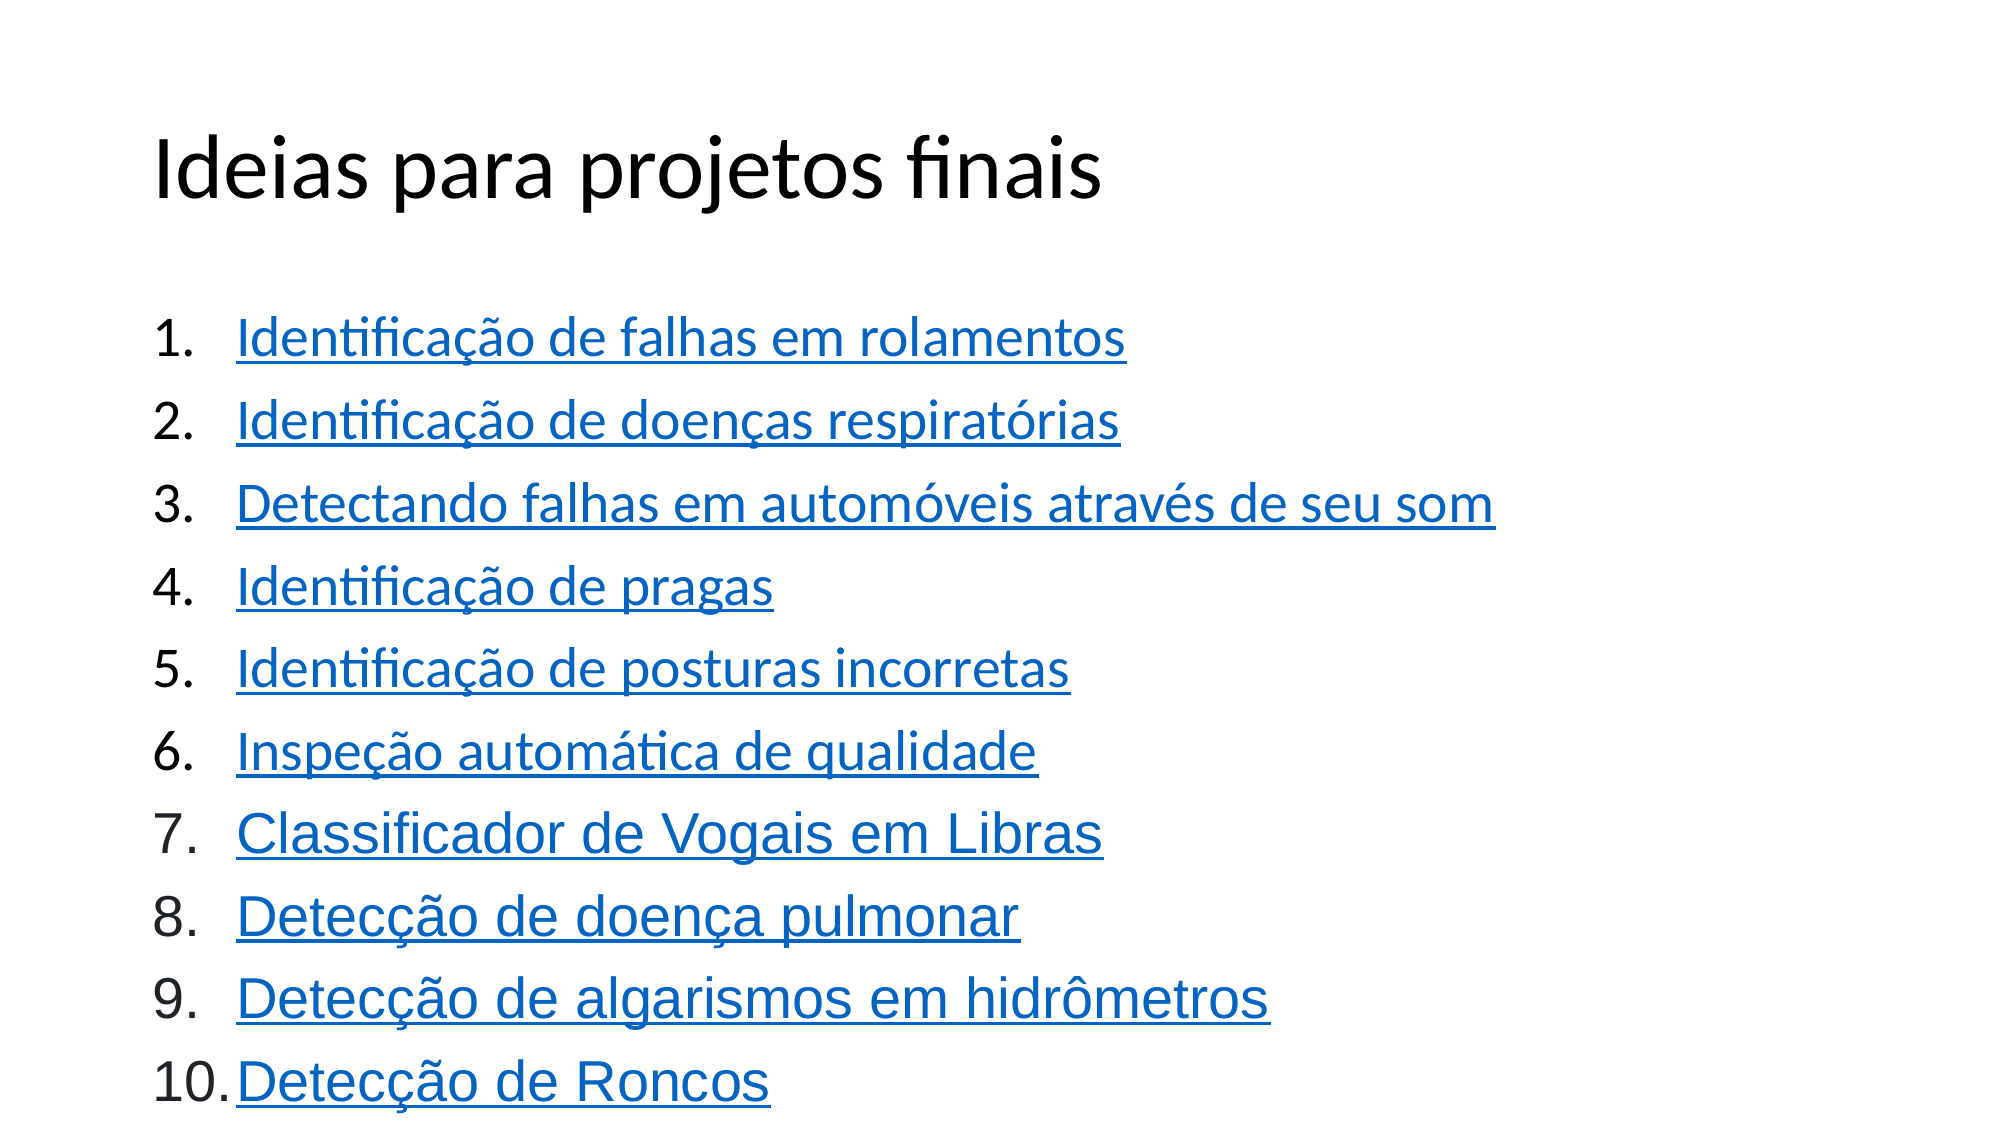

# Ideias para projetos finais
Identificação de falhas em rolamentos
Identificação de doenças respiratórias
Detectando falhas em automóveis através de seu som
Identificação de pragas
Identificação de posturas incorretas
Inspeção automática de qualidade
Classificador de Vogais em Libras
Detecção de doença pulmonar
Detecção de algarismos em hidrômetros
Detecção de Roncos